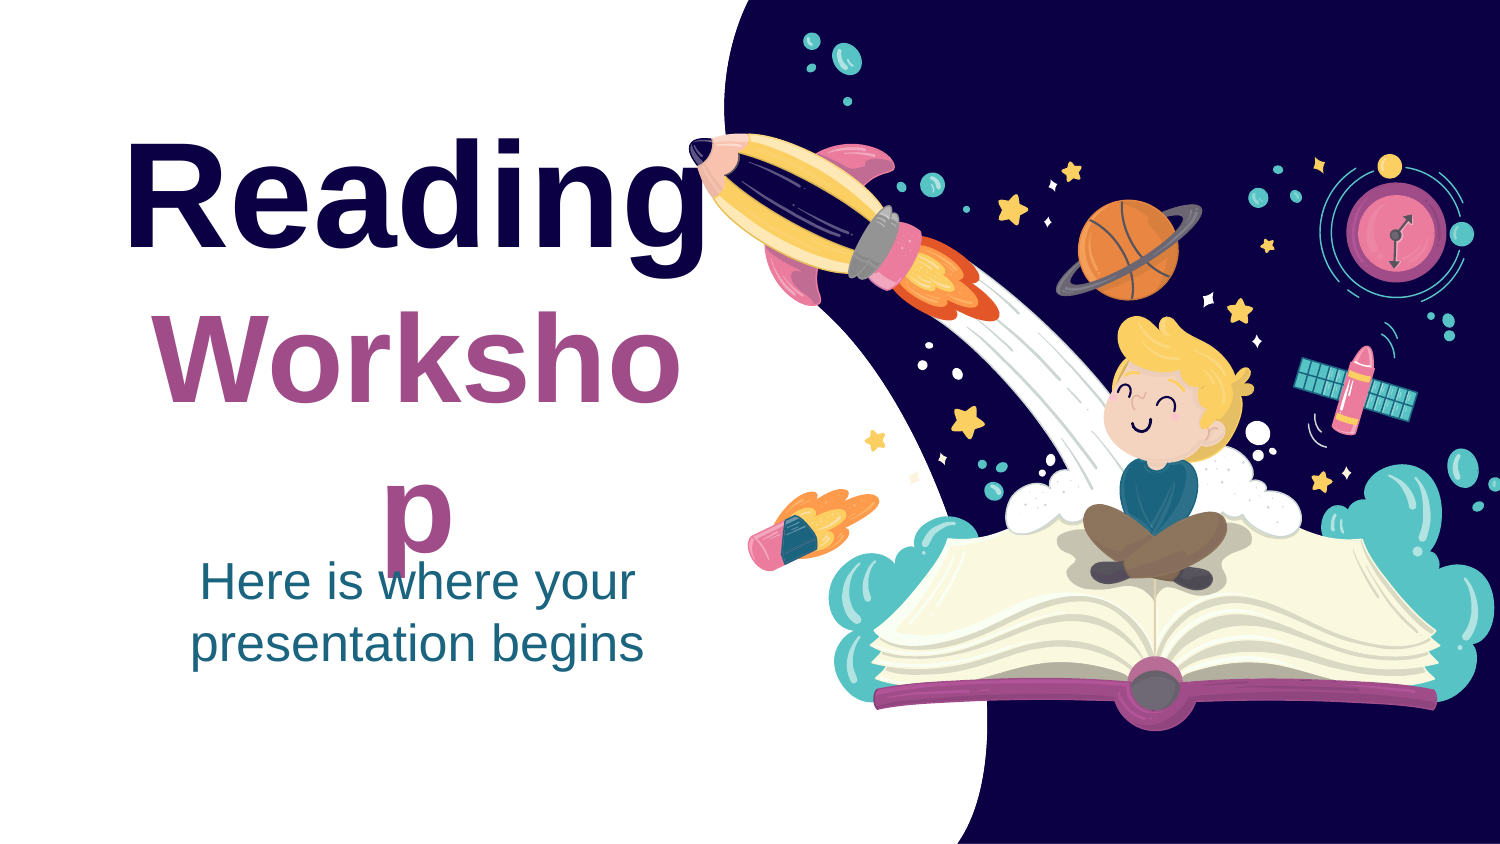

# Reading Workshop
Here is where your presentation begins